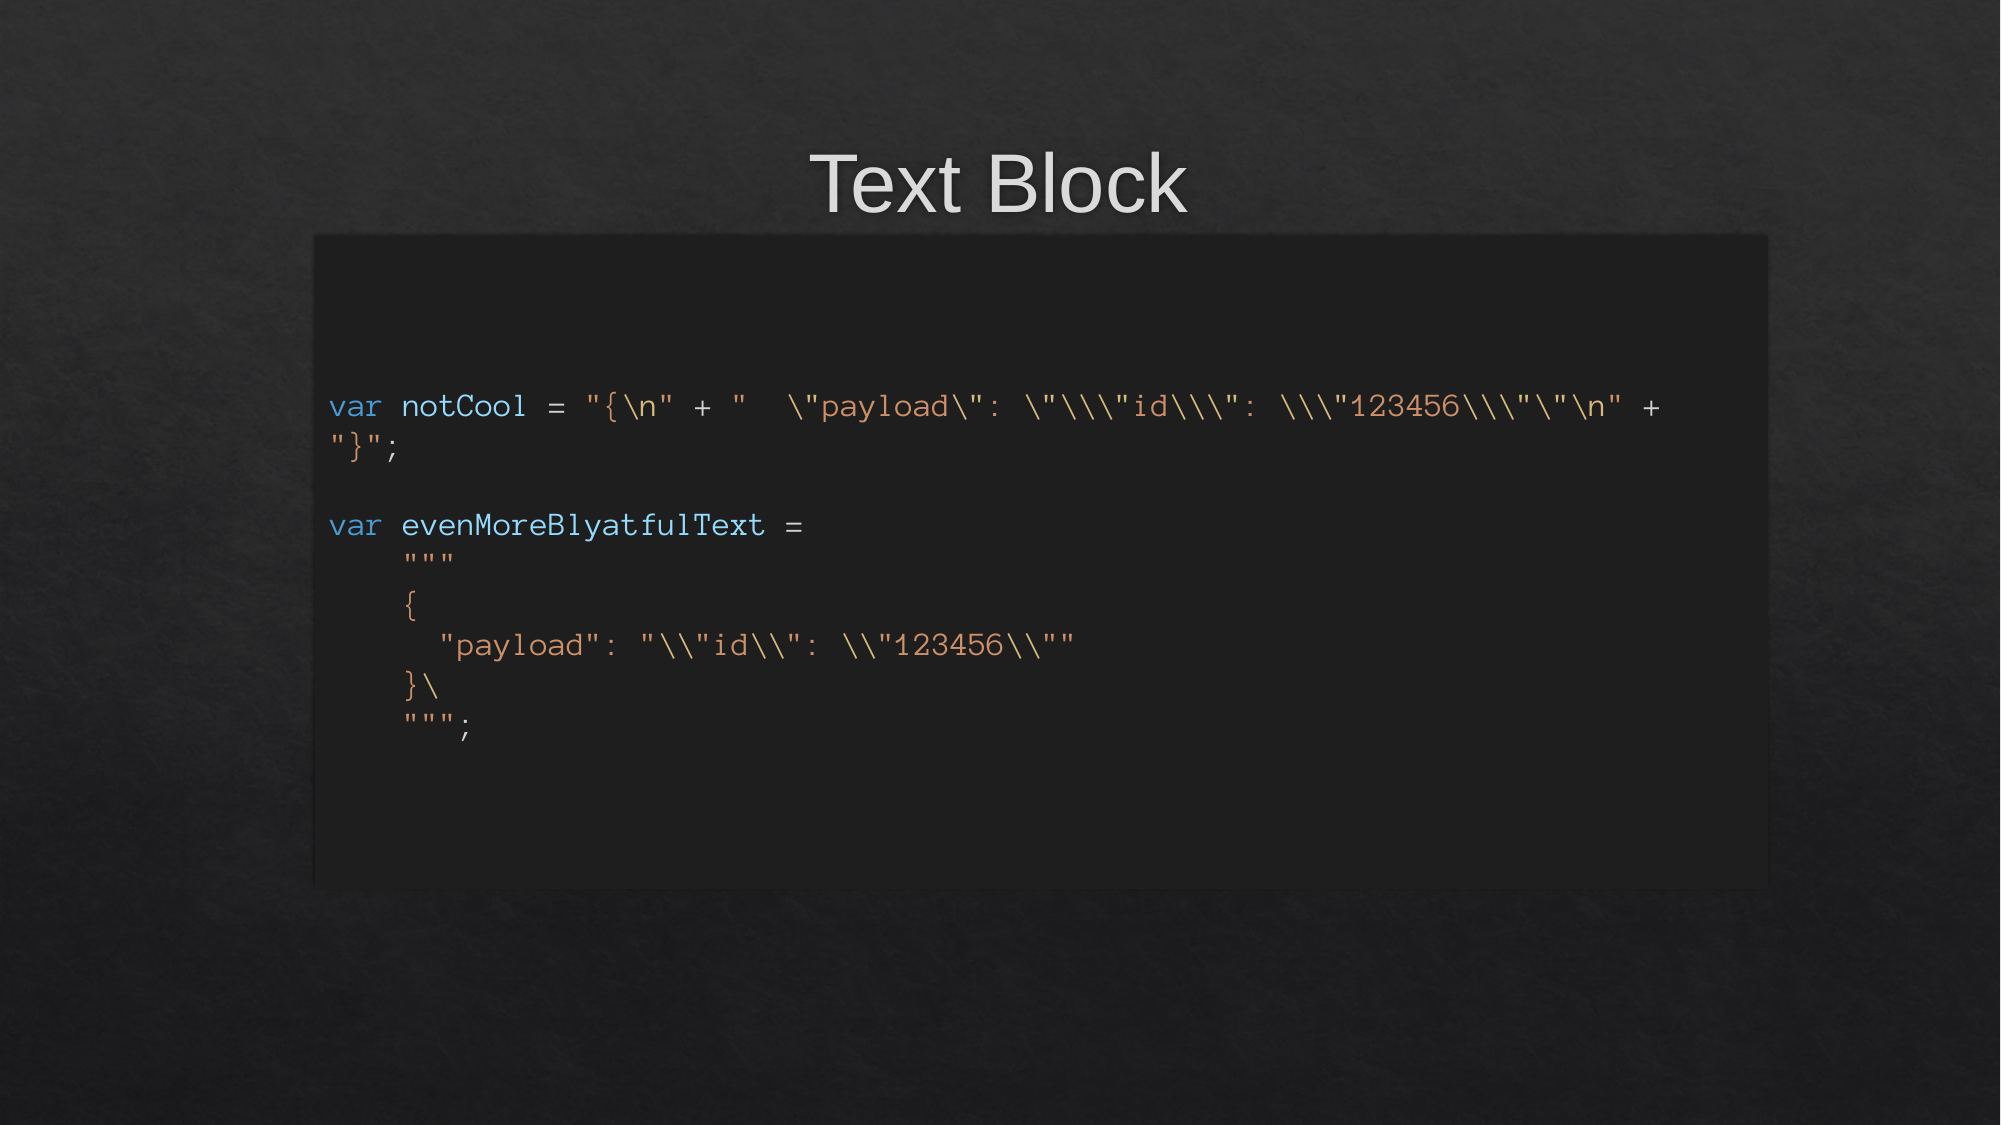

# Text Block
var notCool = "{\n" + "  \"payload\": \"\\\"id\\\": \\\"123456\\\"\"\n" + "}";
var evenMoreBlyatfulText =
    """
    {
      "payload": "\\"id\\": \\"123456\\""
    }\
    """;